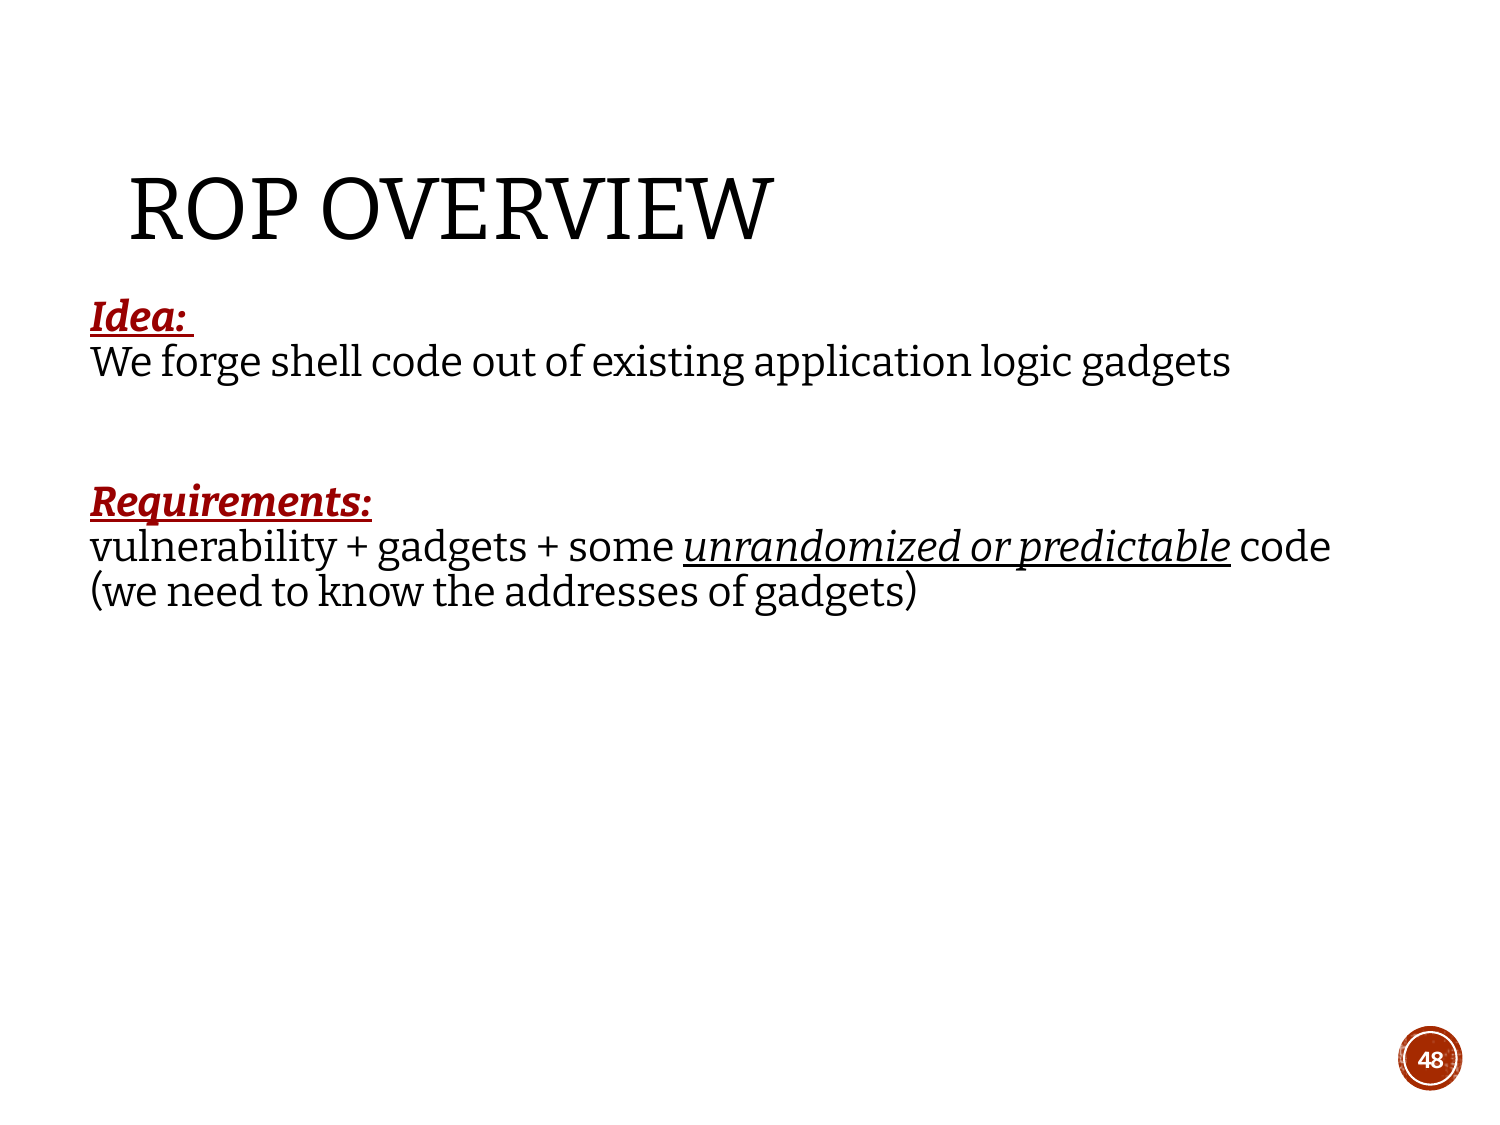

# ROP Overview
Idea:
We forge shell code out of existing application logic gadgets

Requirements:
vulnerability + gadgets + some unrandomized or predictable code
(we need to know the addresses of gadgets)

48